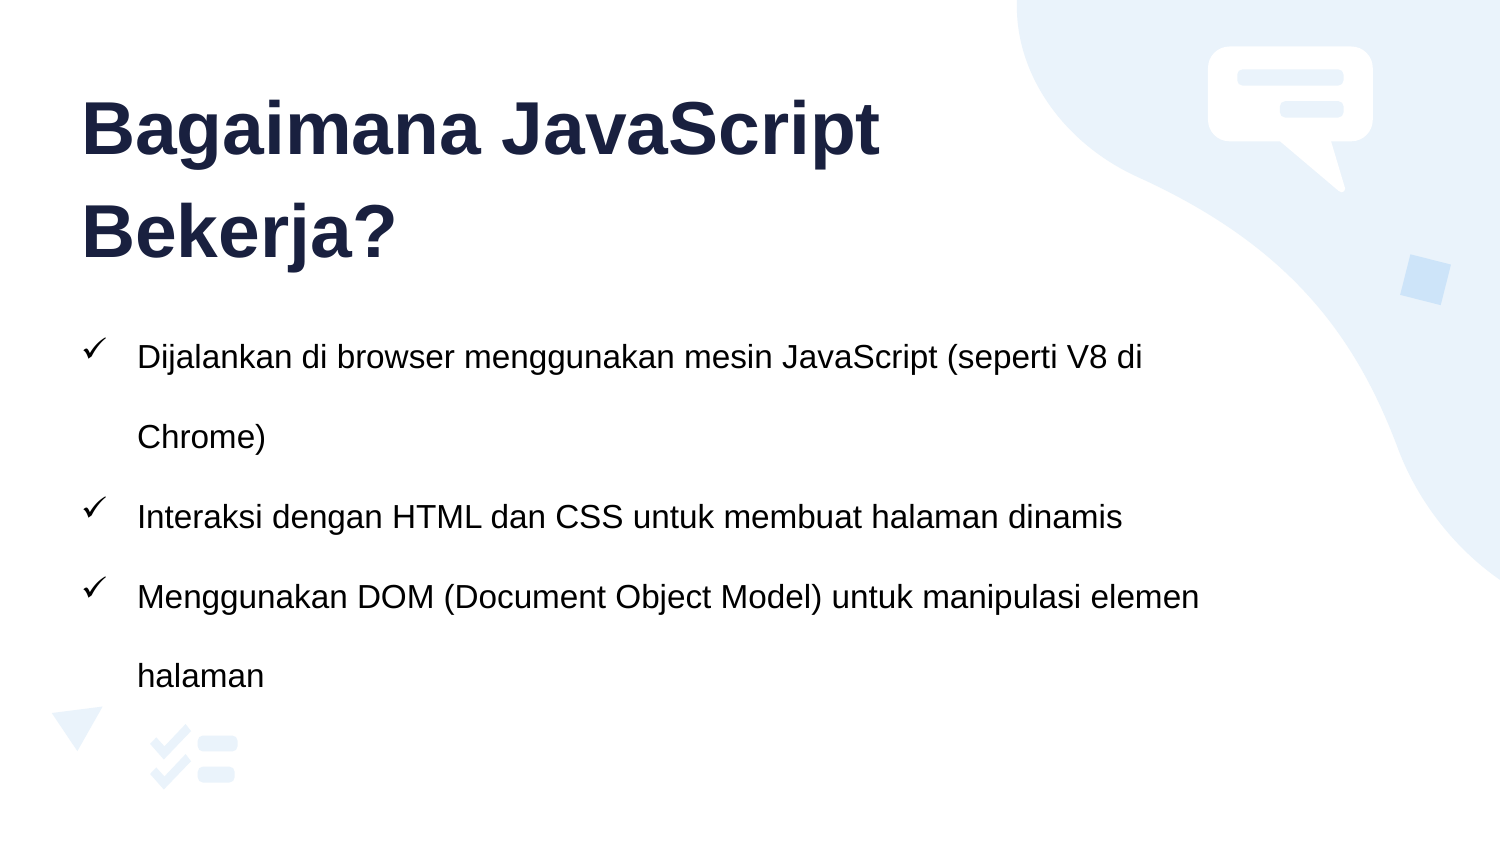

# Bagaimana JavaScript Bekerja?
Dijalankan di browser menggunakan mesin JavaScript (seperti V8 di Chrome)
Interaksi dengan HTML dan CSS untuk membuat halaman dinamis
Menggunakan DOM (Document Object Model) untuk manipulasi elemen halaman